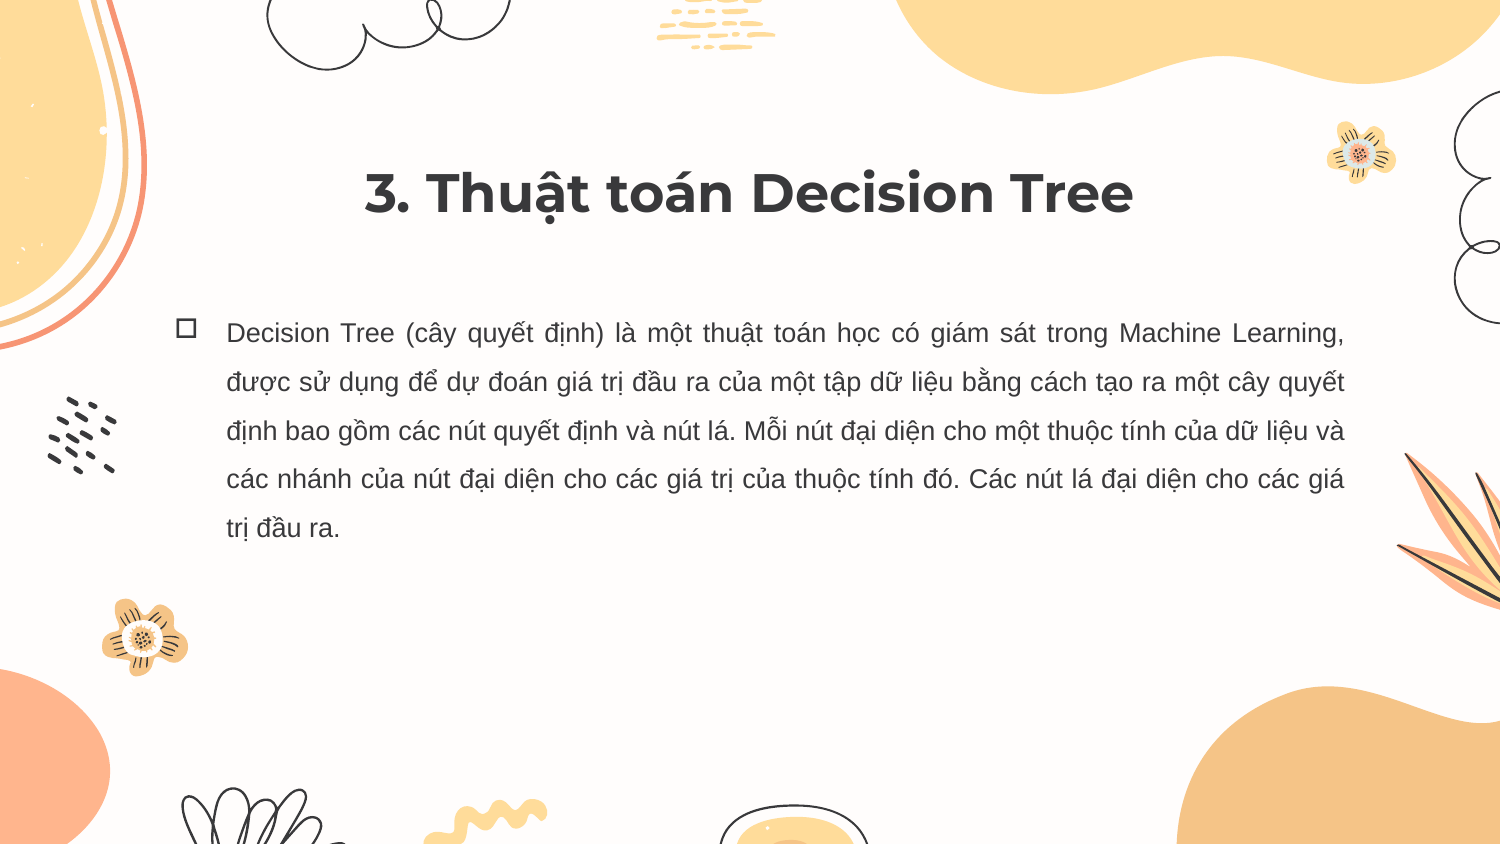

# 3. Thuật toán Decision Tree
Decision Tree (cây quyết định) là một thuật toán học có giám sát trong Machine Learning, được sử dụng để dự đoán giá trị đầu ra của một tập dữ liệu bằng cách tạo ra một cây quyết định bao gồm các nút quyết định và nút lá. Mỗi nút đại diện cho một thuộc tính của dữ liệu và các nhánh của nút đại diện cho các giá trị của thuộc tính đó. Các nút lá đại diện cho các giá trị đầu ra.